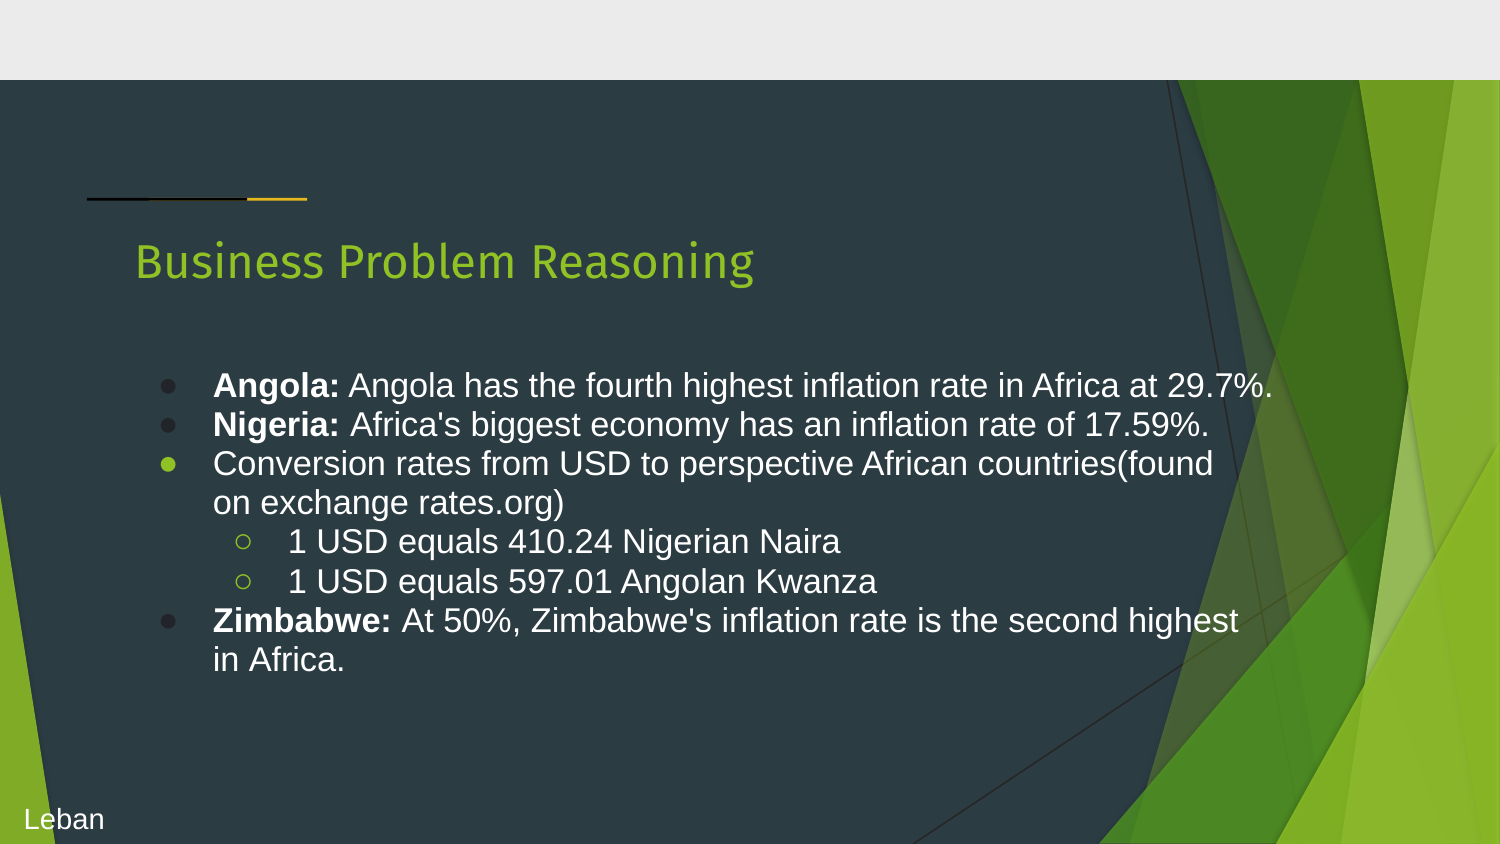

# Business Problem Reasoning

Angola: Angola has the fourth highest inflation rate in Africa at 29.7%.
Nigeria: Africa's biggest economy has an inflation rate of 17.59%.
Conversion rates from USD to perspective African countries(found on exchange rates.org)
1 USD equals 410.24 Nigerian Naira
1 USD equals 597.01 Angolan Kwanza
Zimbabwe: At 50%, Zimbabwe's inflation rate is the second highest in Africa.

Leban